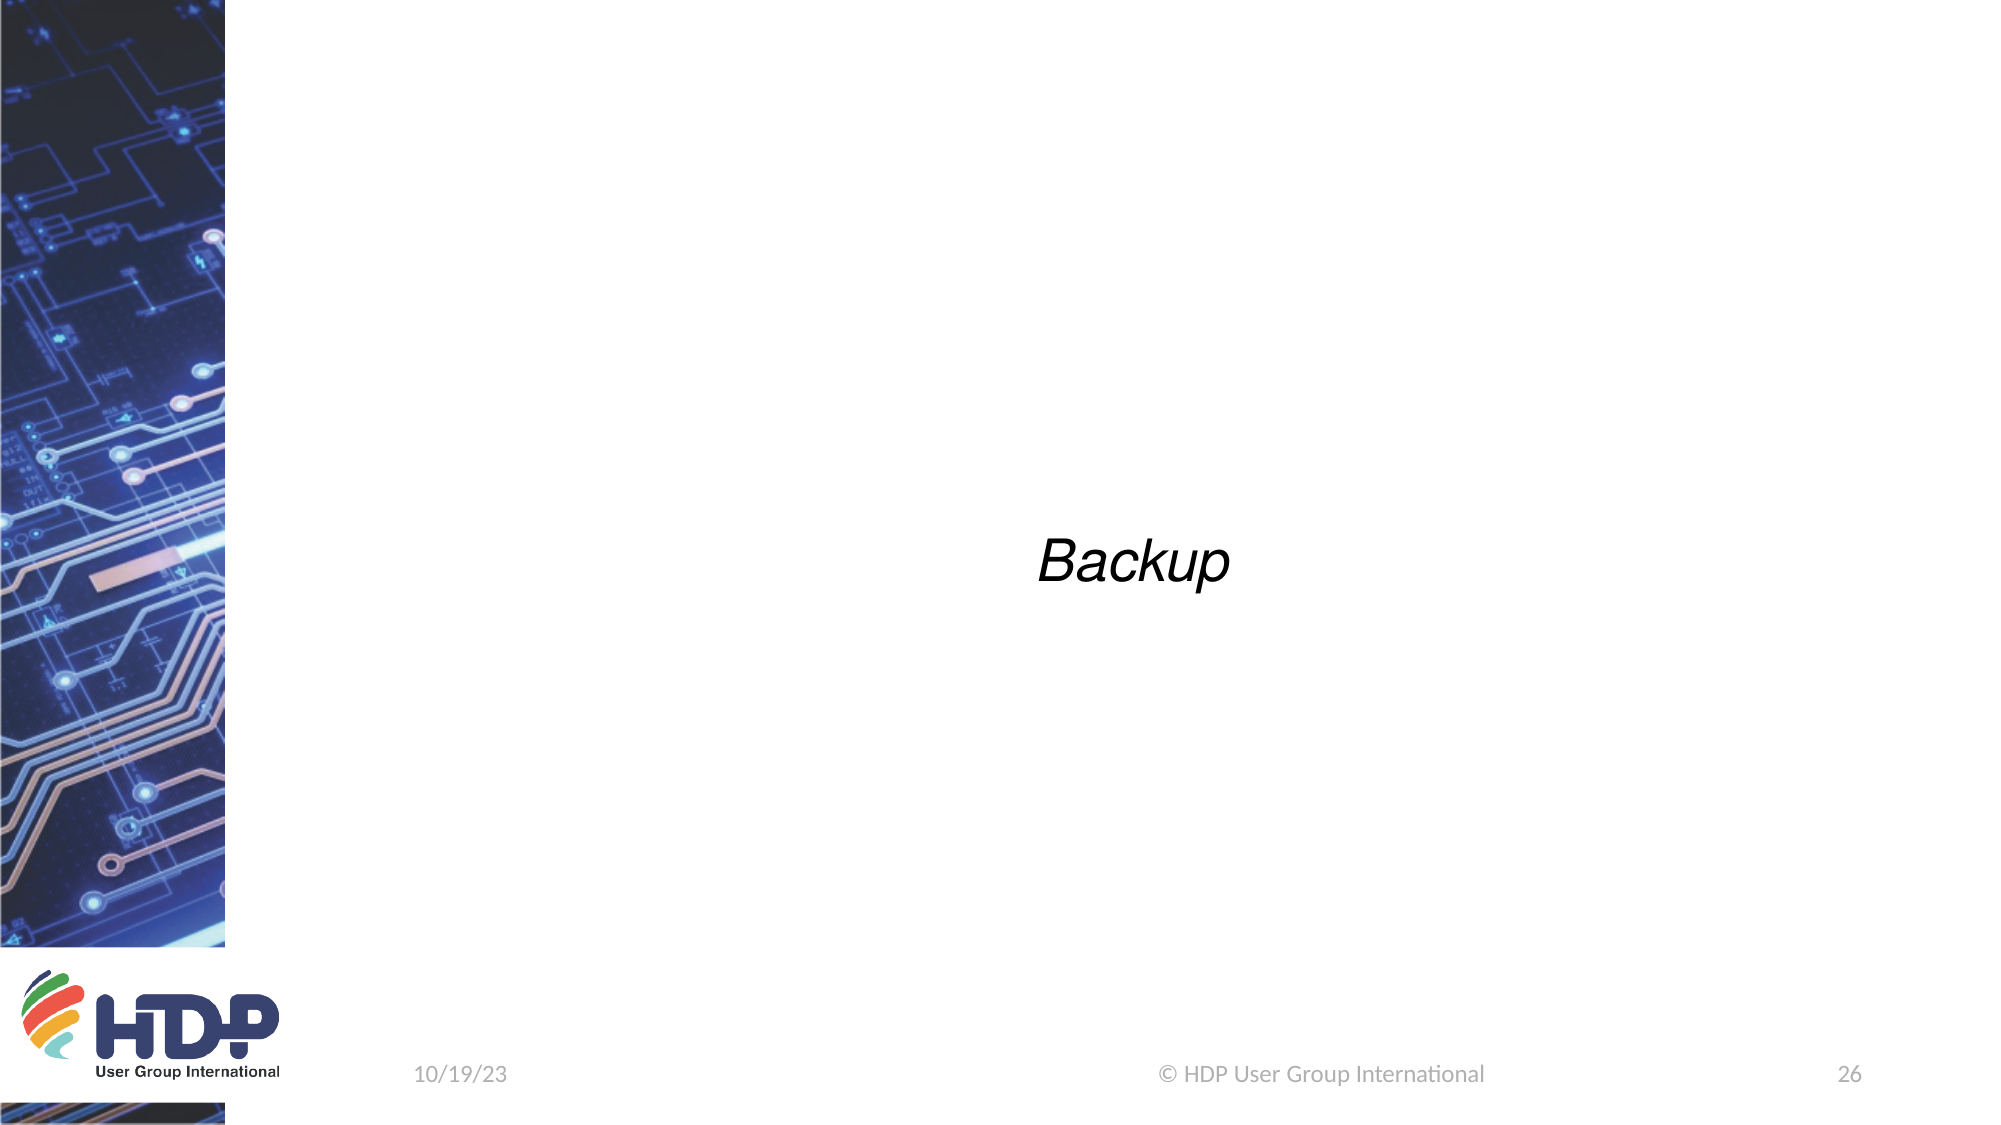

# Backup
10/19/23
© HDP User Group International
26